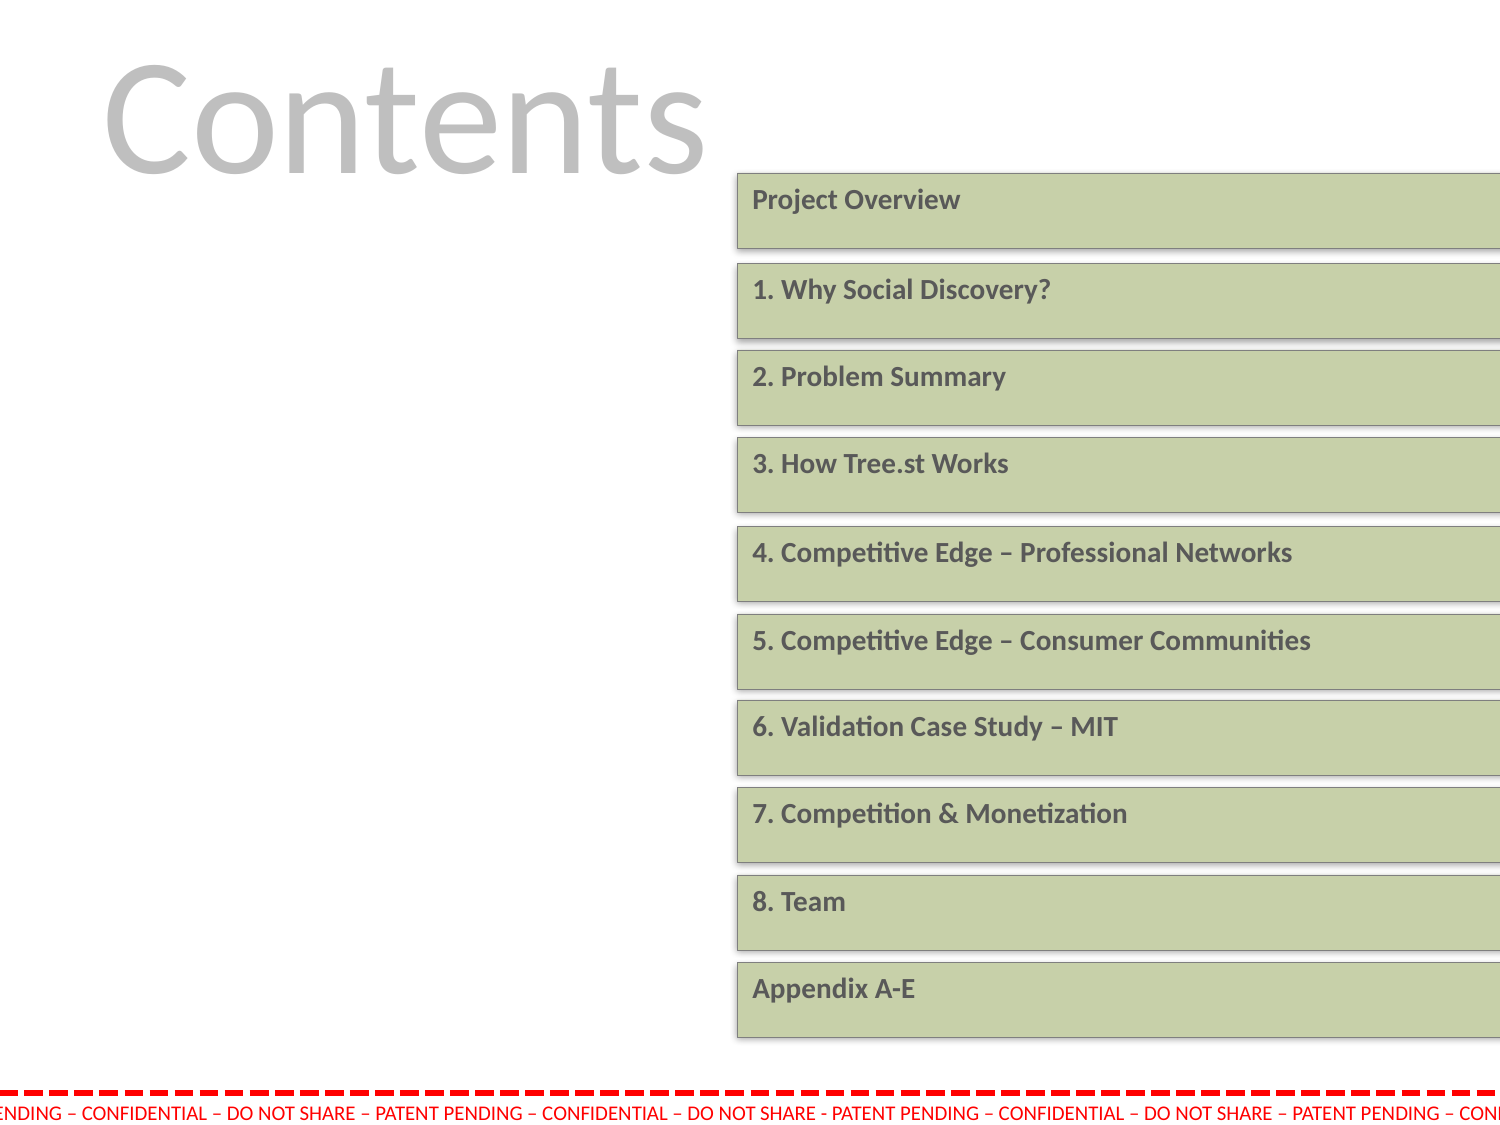

Contents
Project Overview
1. Why Social Discovery?
2. Problem Summary
3. How Tree.st Works
4. Competitive Edge – Professional Networks
5. Competitive Edge – Consumer Communities
6. Validation Case Study – MIT
7. Competition & Monetization
8. Team
Appendix A-E
PATENT PENDING – CONFIDENTIAL – DO NOT SHARE – PATENT PENDING – CONFIDENTIAL – DO NOT SHARE - PATENT PENDING – CONFIDENTIAL – DO NOT SHARE – PATENT PENDING – CONFIDENTIAL